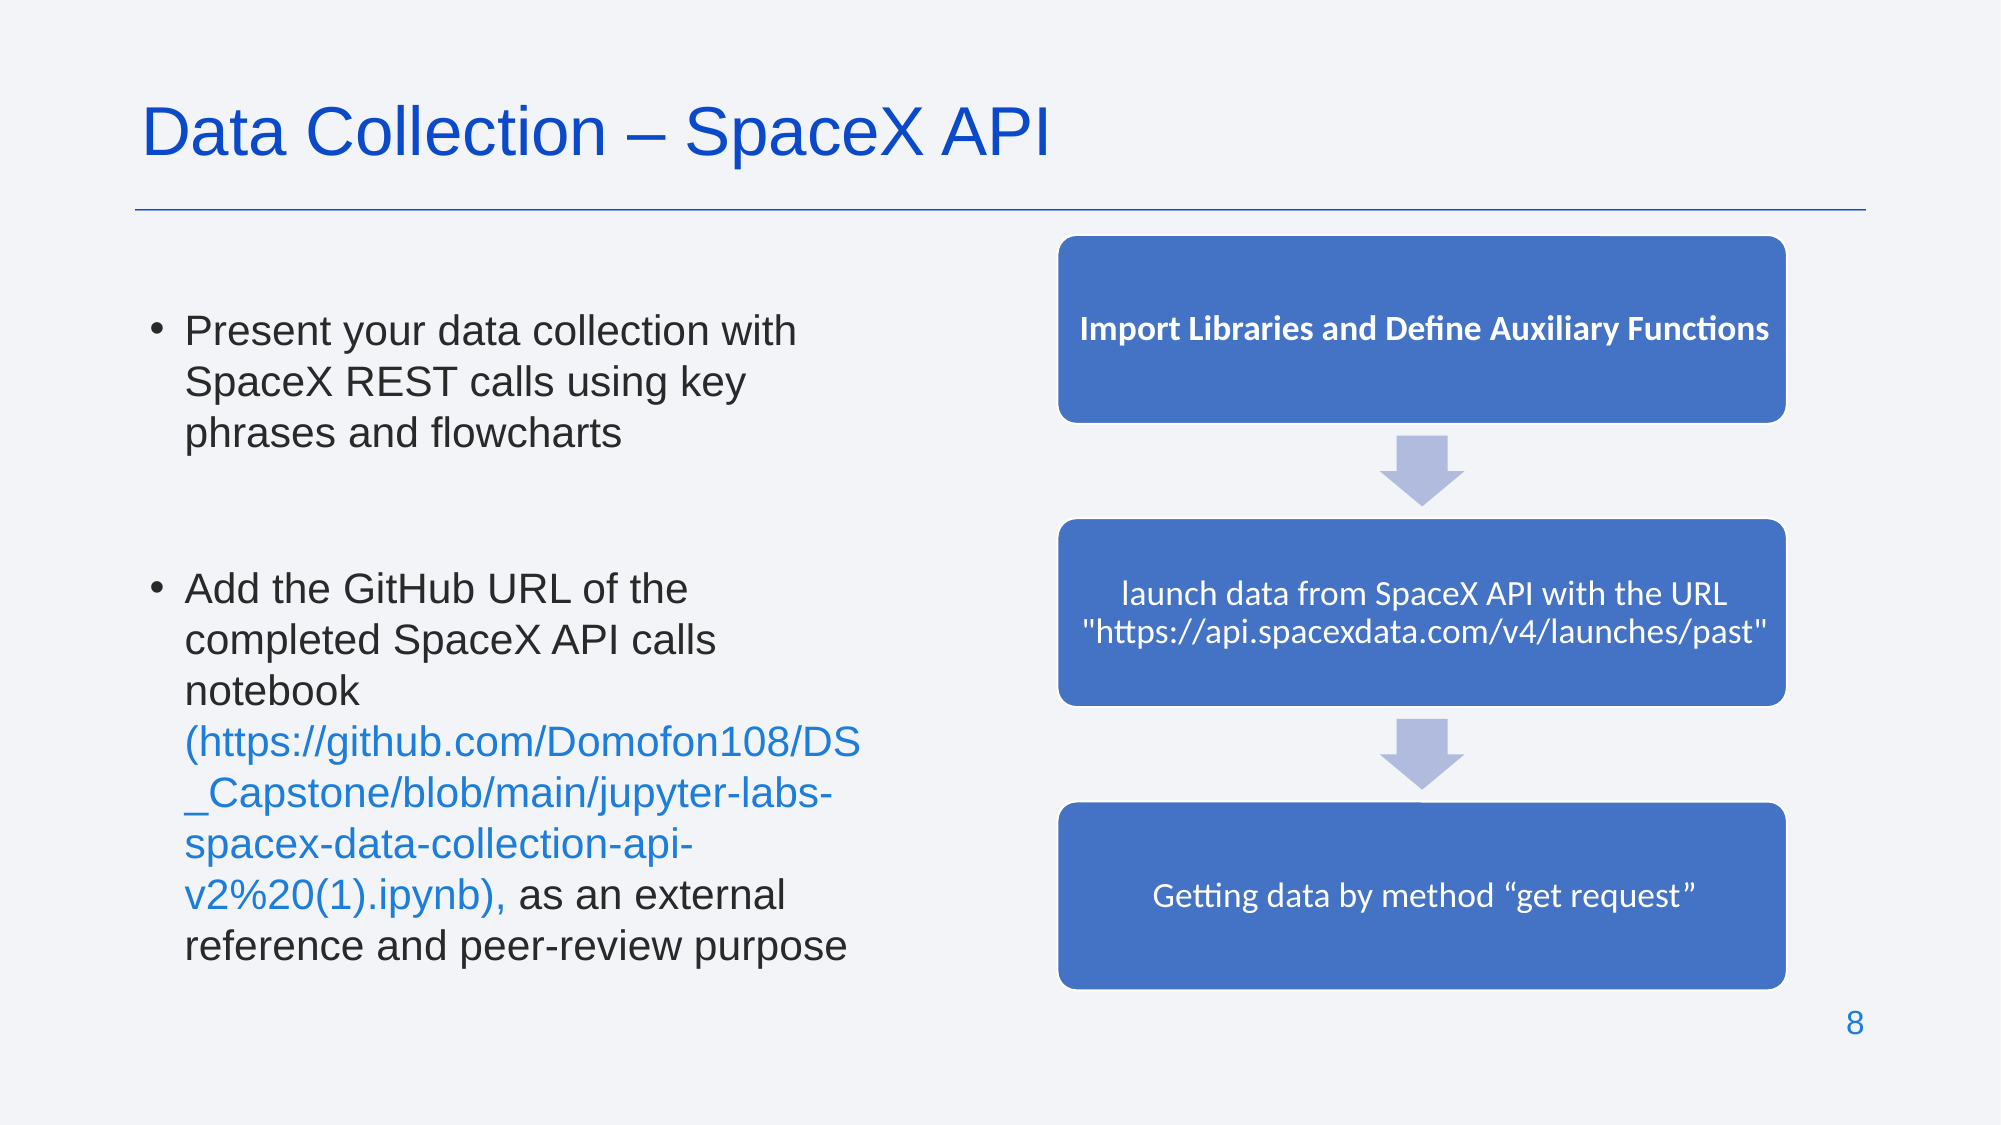

Data Collection – SpaceX API
Import Libraries and Define Auxiliary Functions

launch data from SpaceX API with the URL "https://api.spacexdata.com/v4/launches/past"

Getting data by method “get request”
Present your data collection with SpaceX REST calls using key phrases and flowcharts

Add the GitHub URL of the completed SpaceX API calls notebook (https://github.com/Domofon108/DS_Capstone/blob/main/jupyter-labs-spacex-data-collection-api-v2%20(1).ipynb), as an external reference and peer-review purpose

8